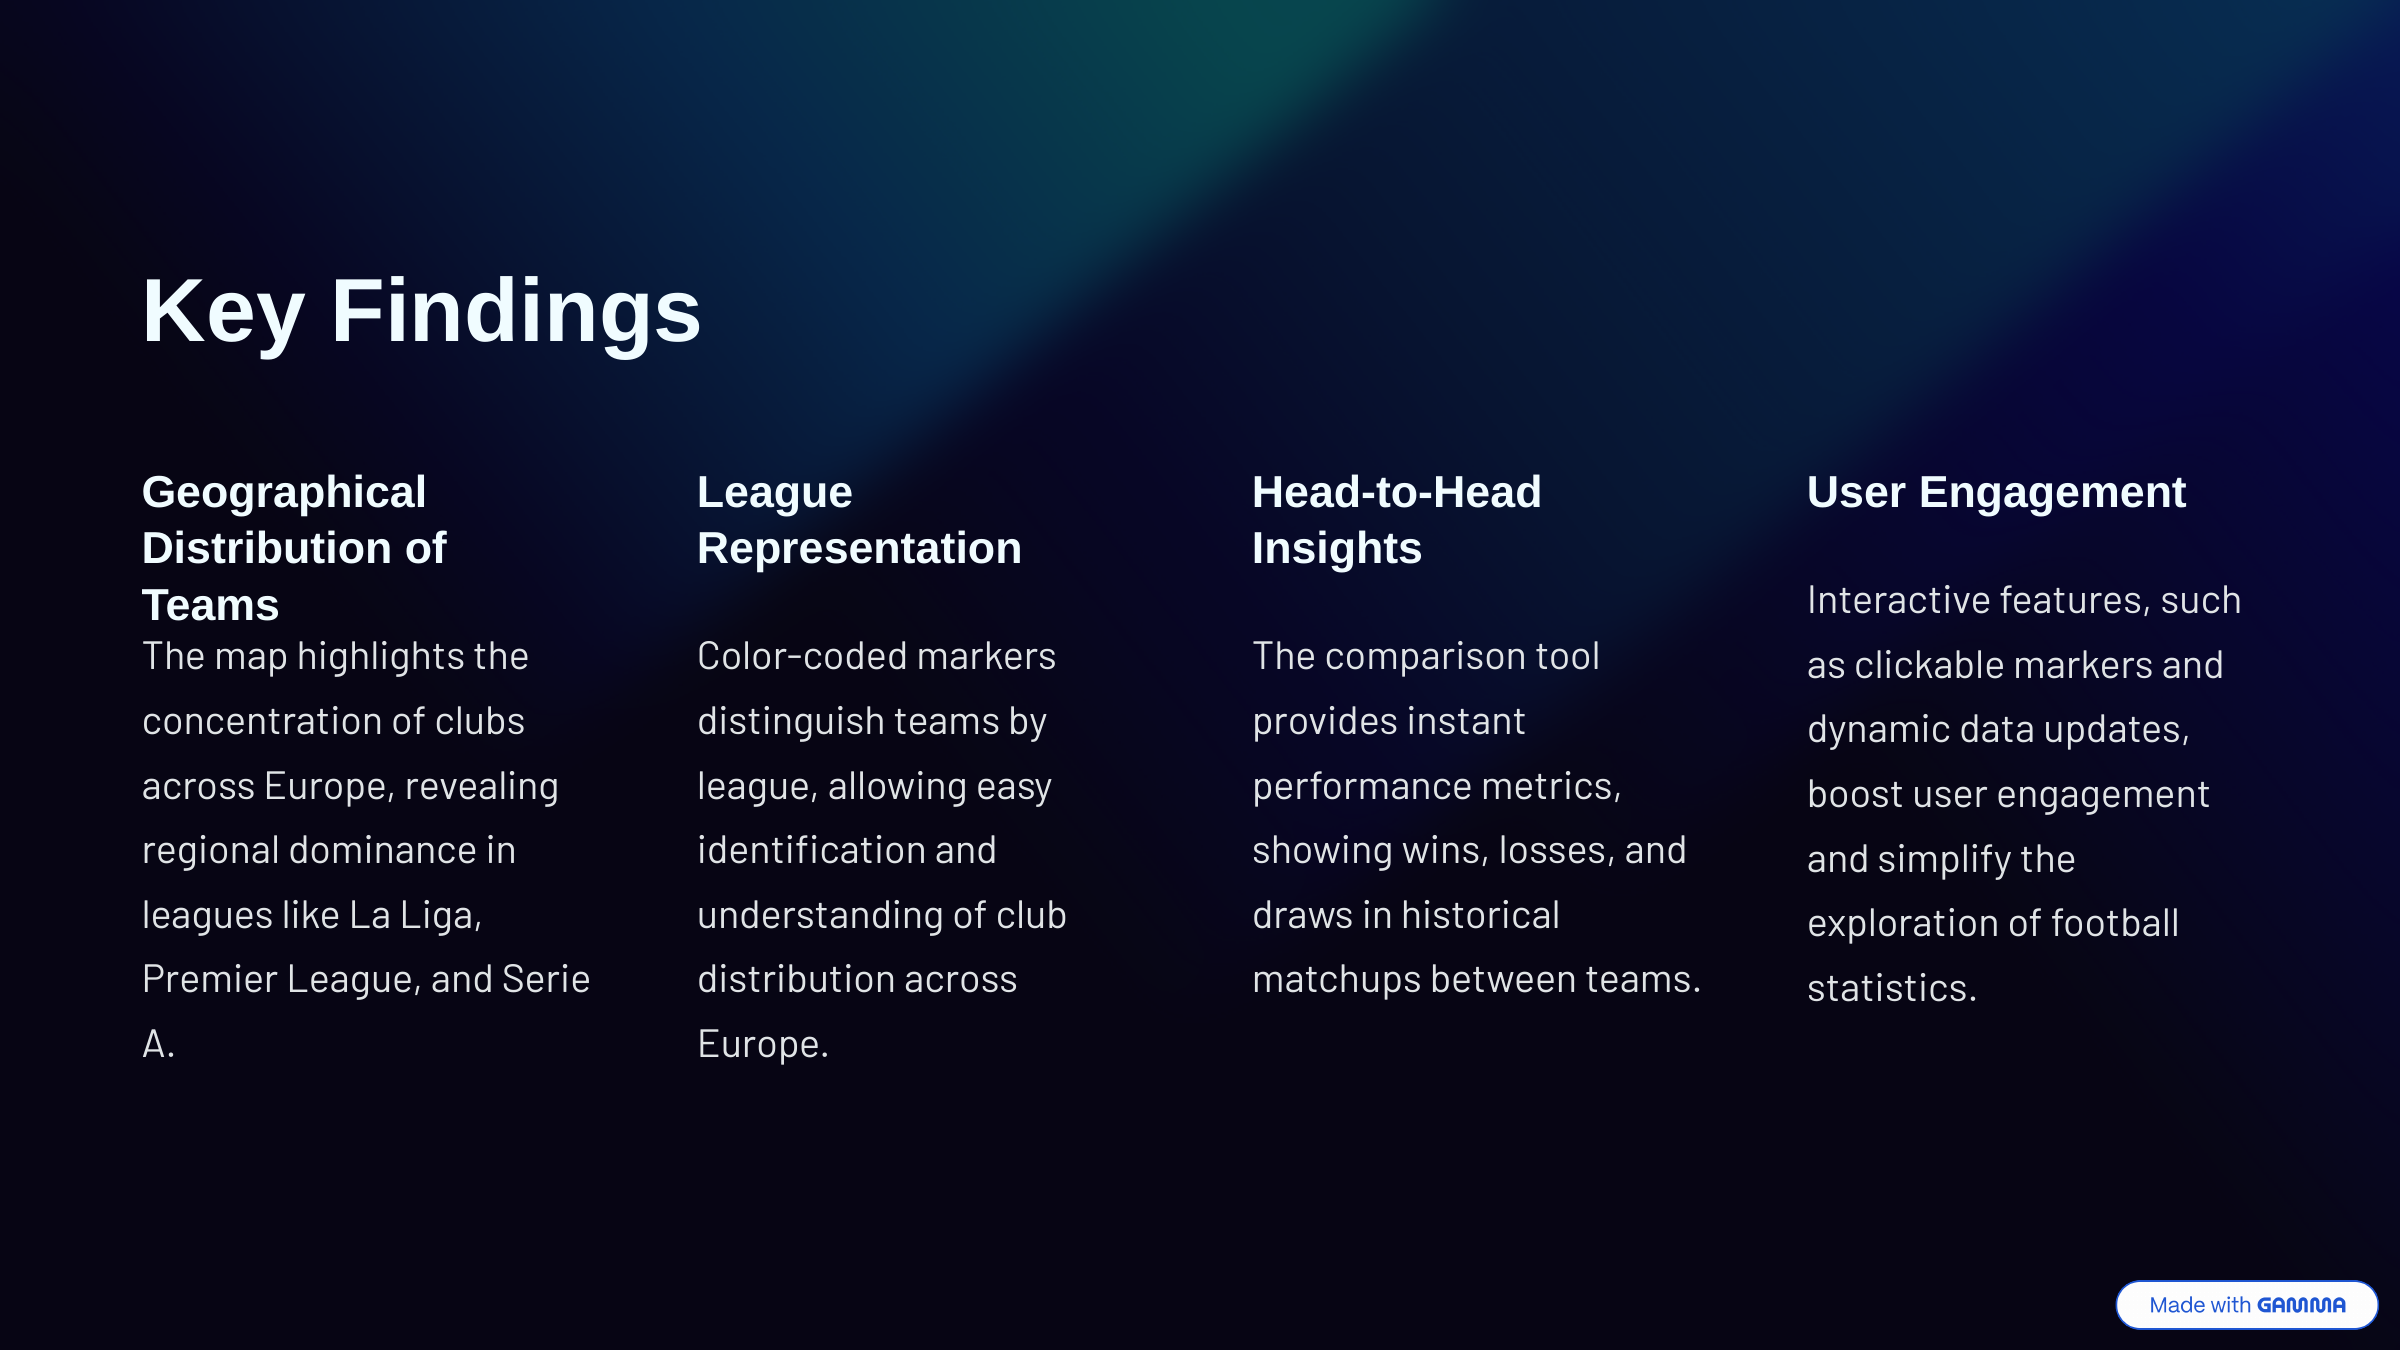

Key Findings
Geographical Distribution of Teams
League Representation
Head-to-Head Insights
User Engagement
Interactive features, such as clickable markers and dynamic data updates, boost user engagement and simplify the exploration of football statistics.
The map highlights the concentration of clubs across Europe, revealing regional dominance in leagues like La Liga, Premier League, and Serie A.
Color-coded markers distinguish teams by league, allowing easy identification and understanding of club distribution across Europe.
The comparison tool provides instant performance metrics, showing wins, losses, and draws in historical matchups between teams.